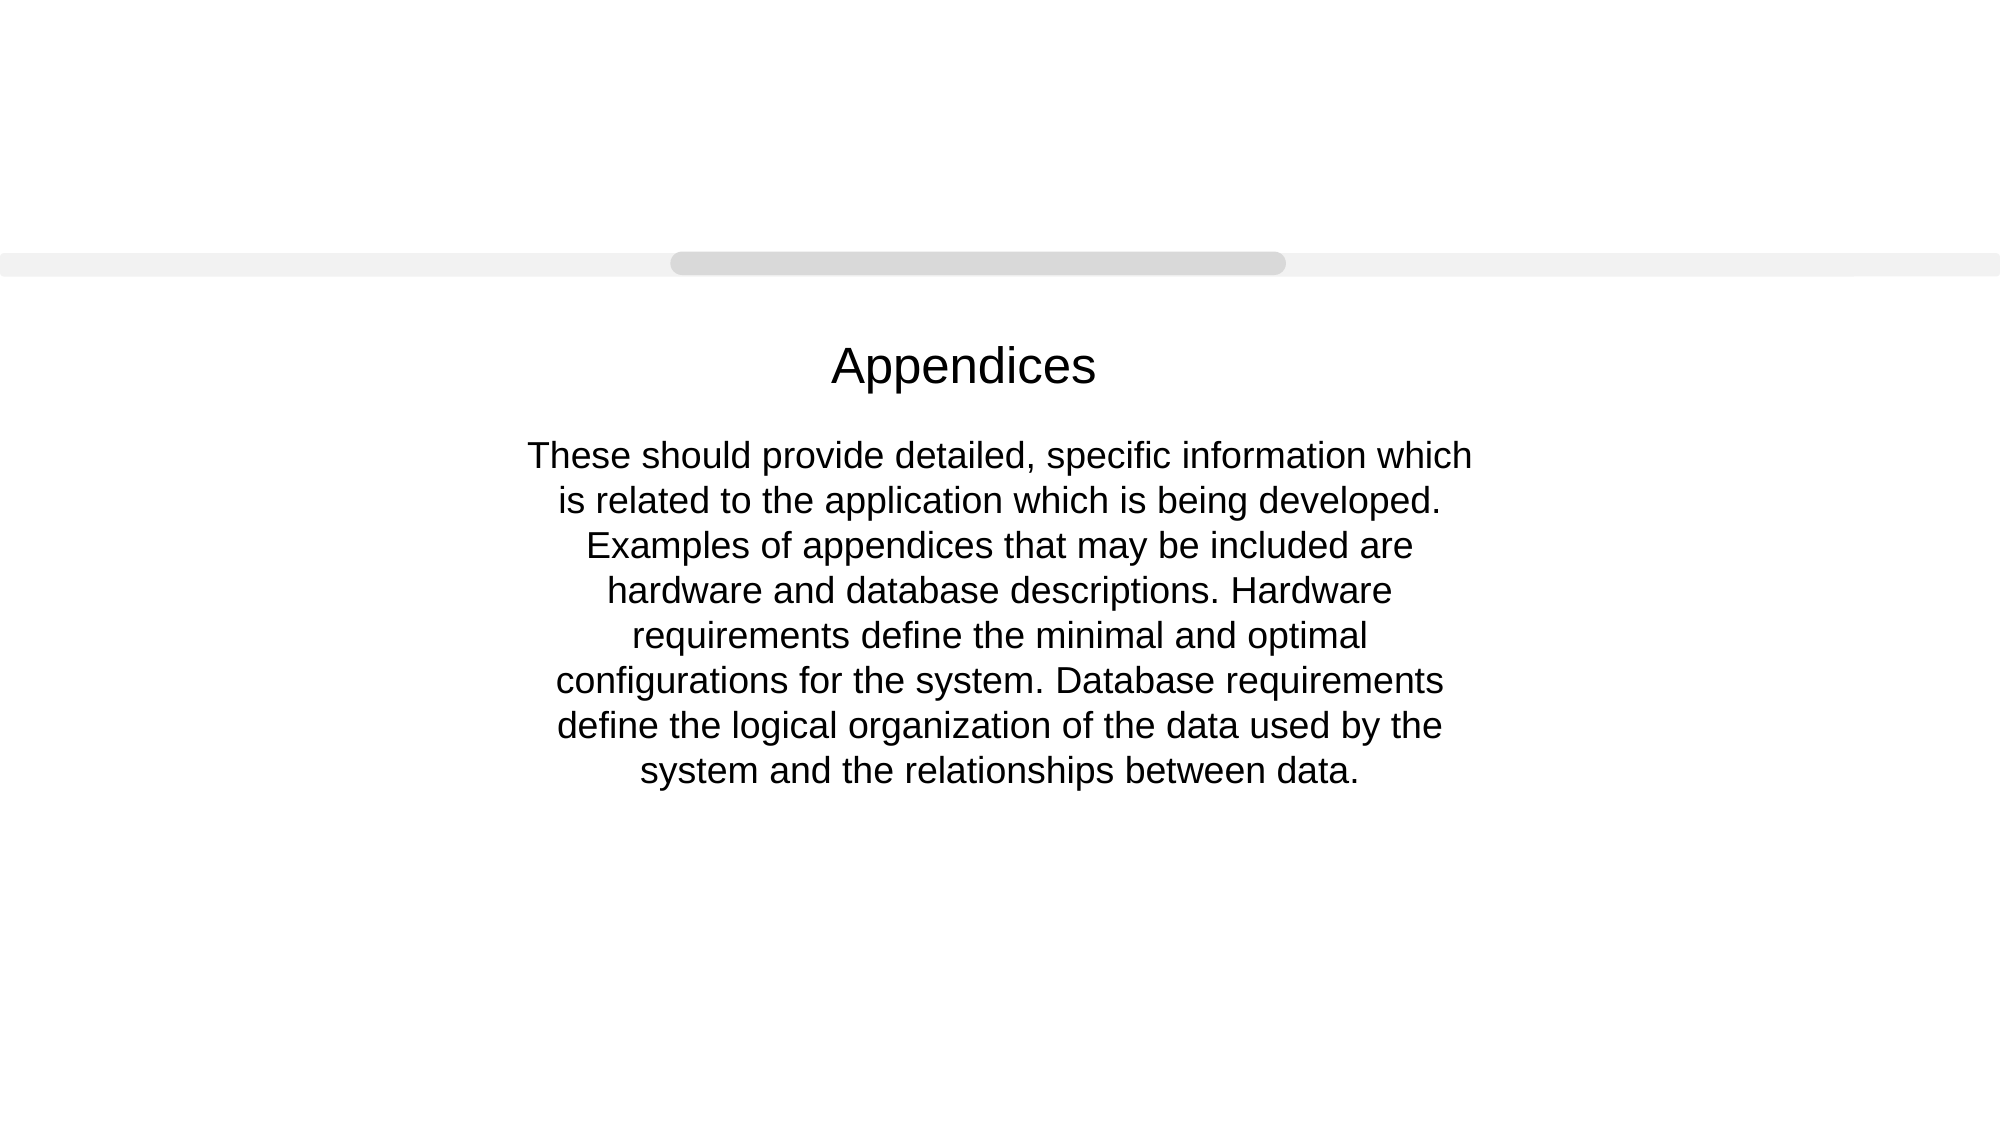

# Appendices
These should provide detailed, specific information which is related to the application which is being developed. Examples of appendices that may be included are hardware and database descriptions. Hardware requirements define the minimal and optimal configurations for the system. Database requirements define the logical organization of the data used by the system and the relationships between data.